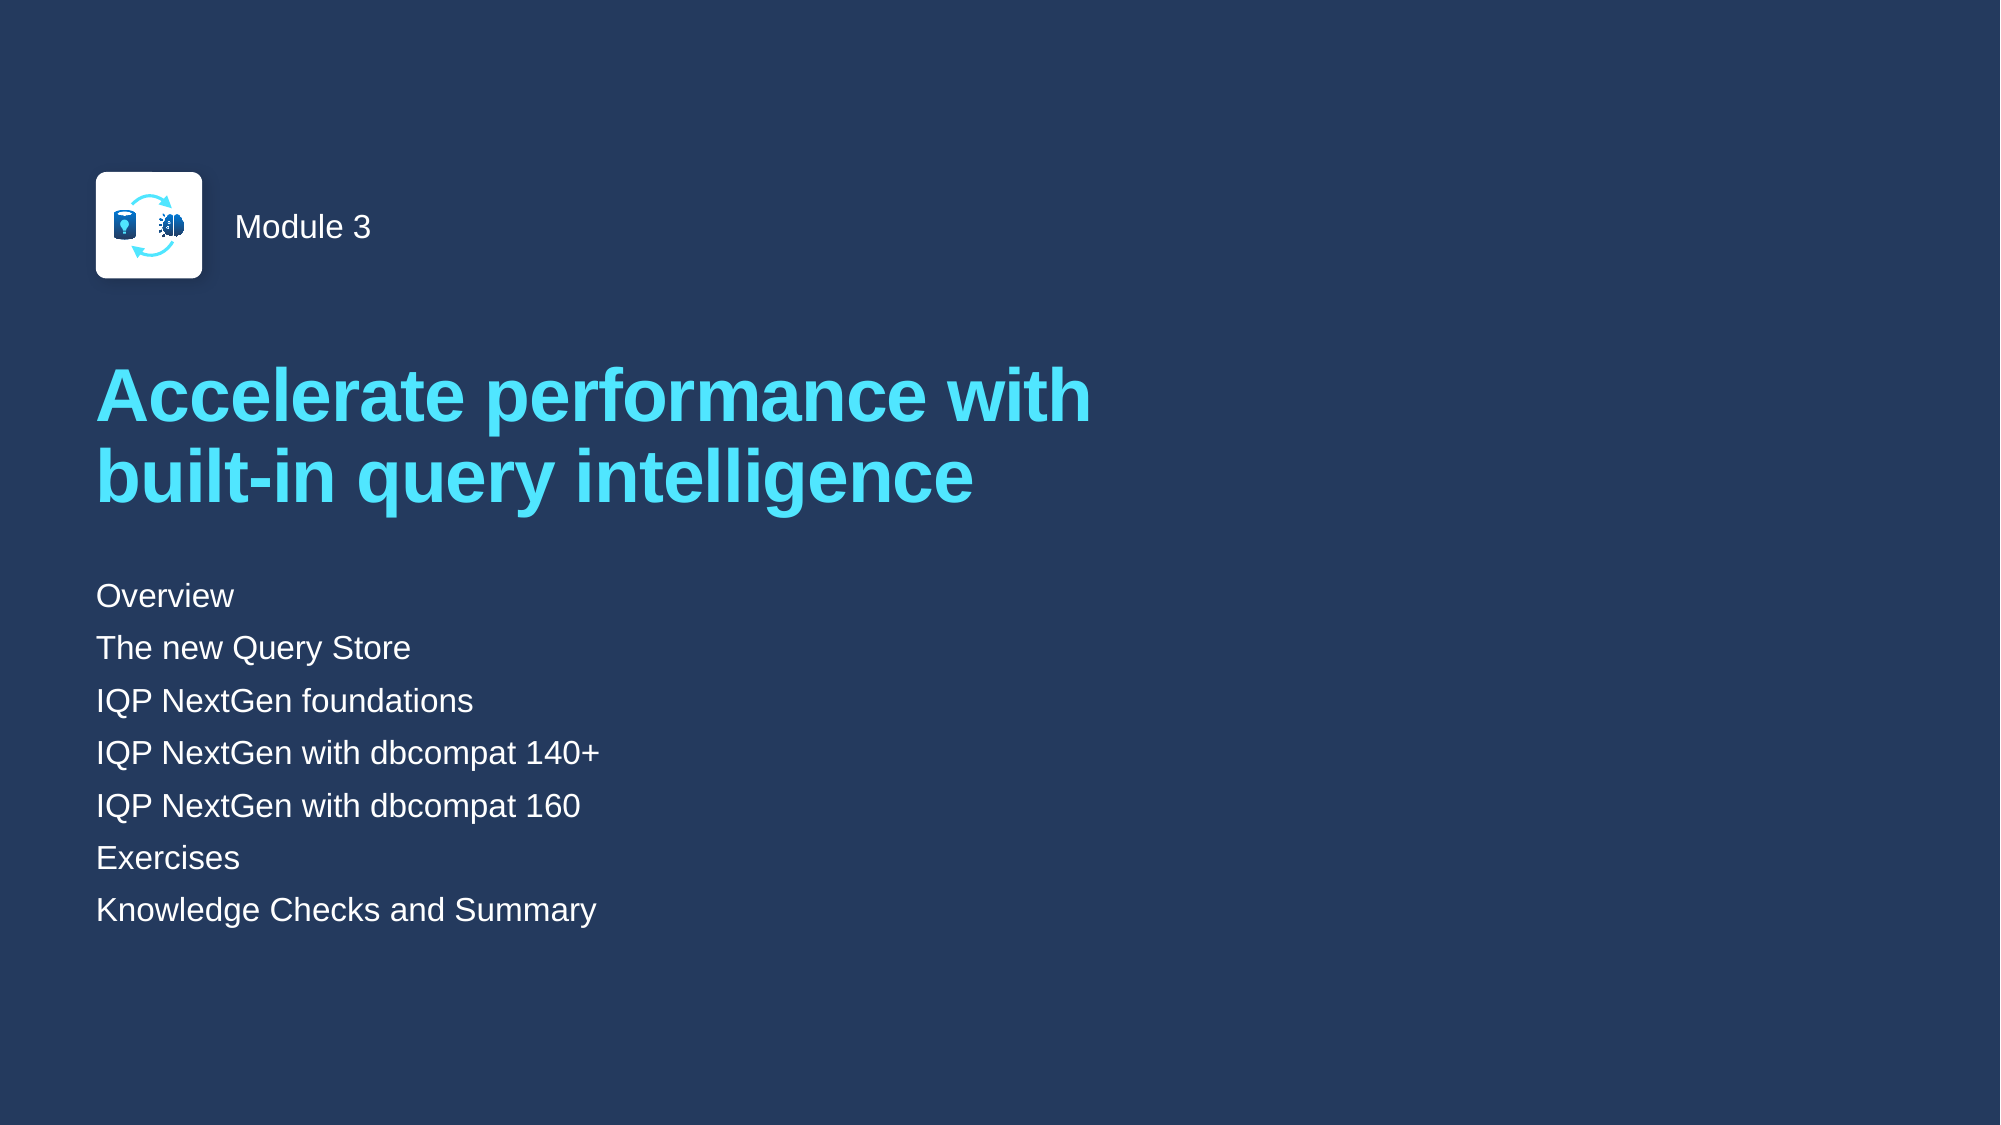

Module 3
# Accelerate performance with built-in query intelligence
Overview
The new Query Store
IQP NextGen foundations
IQP NextGen with dbcompat 140+
IQP NextGen with dbcompat 160
Exercises
Knowledge Checks and Summary